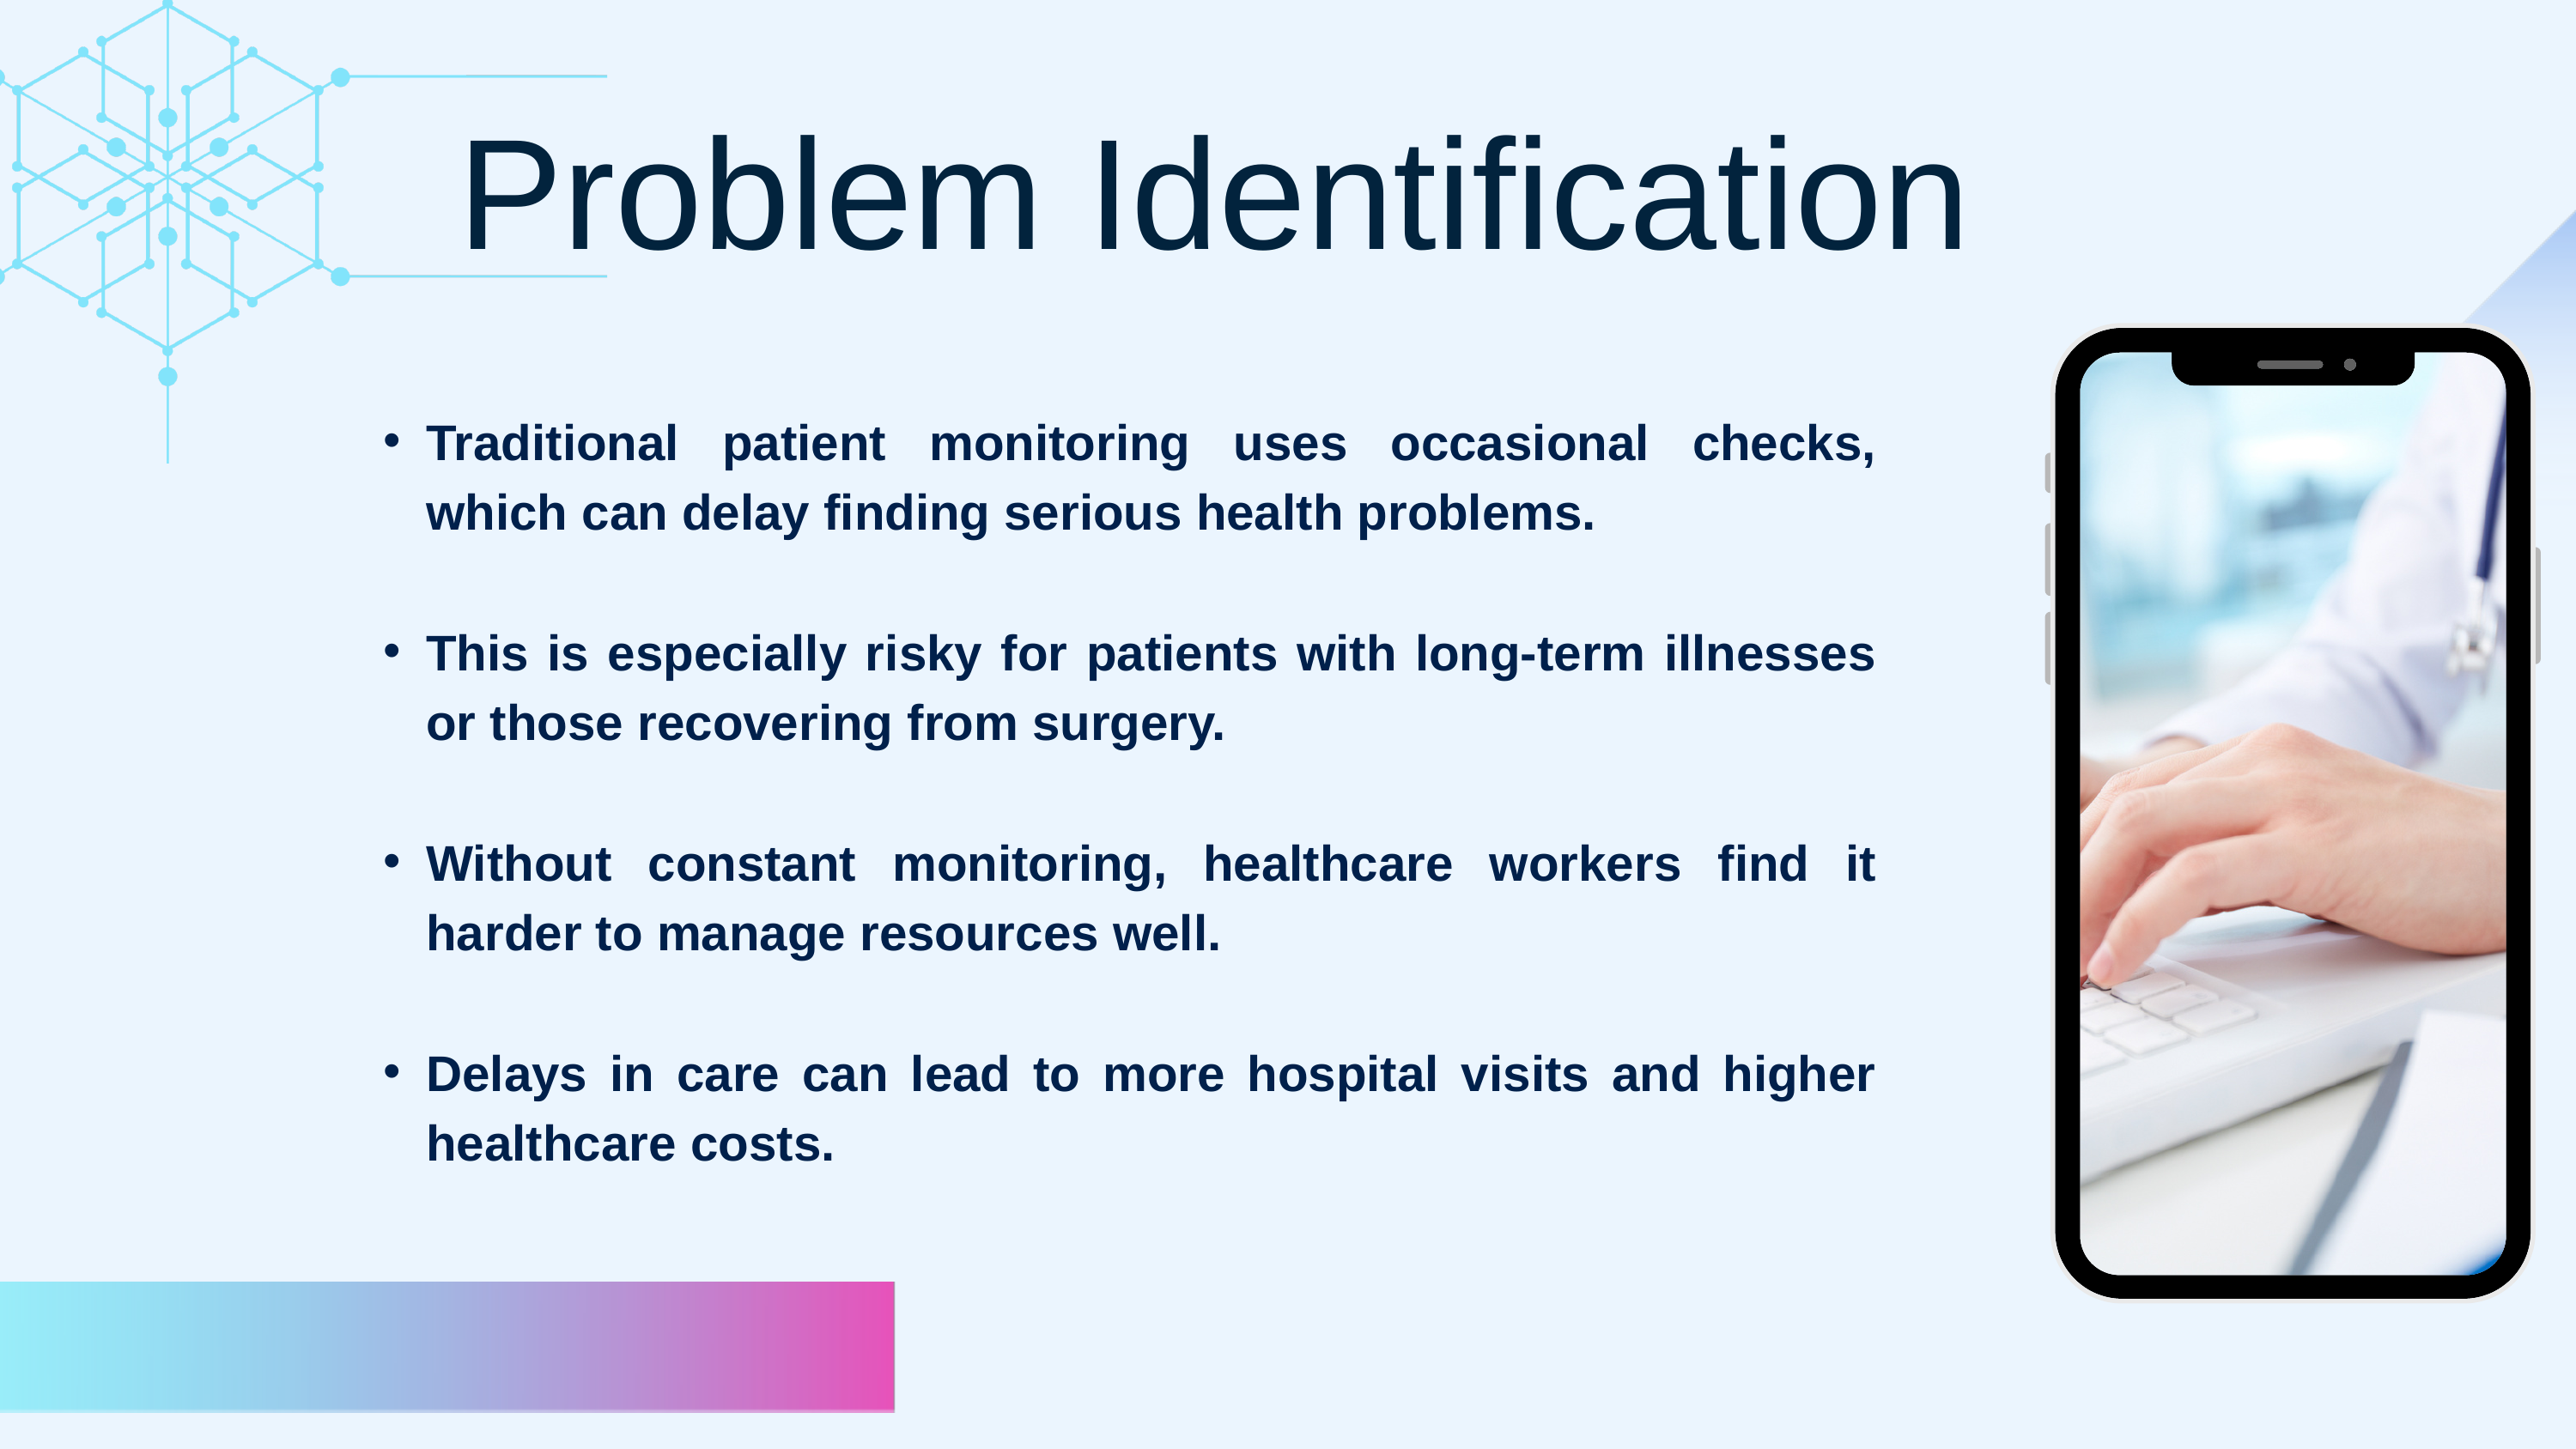

Problem Identification

Traditional patient monitoring uses occasional checks, which can delay finding serious health problems.

This is especially risky for patients with long-term illnesses or those recovering from surgery.

Without constant monitoring, healthcare workers find it harder to manage resources well.

Delays in care can lead to more hospital visits and higher healthcare costs.